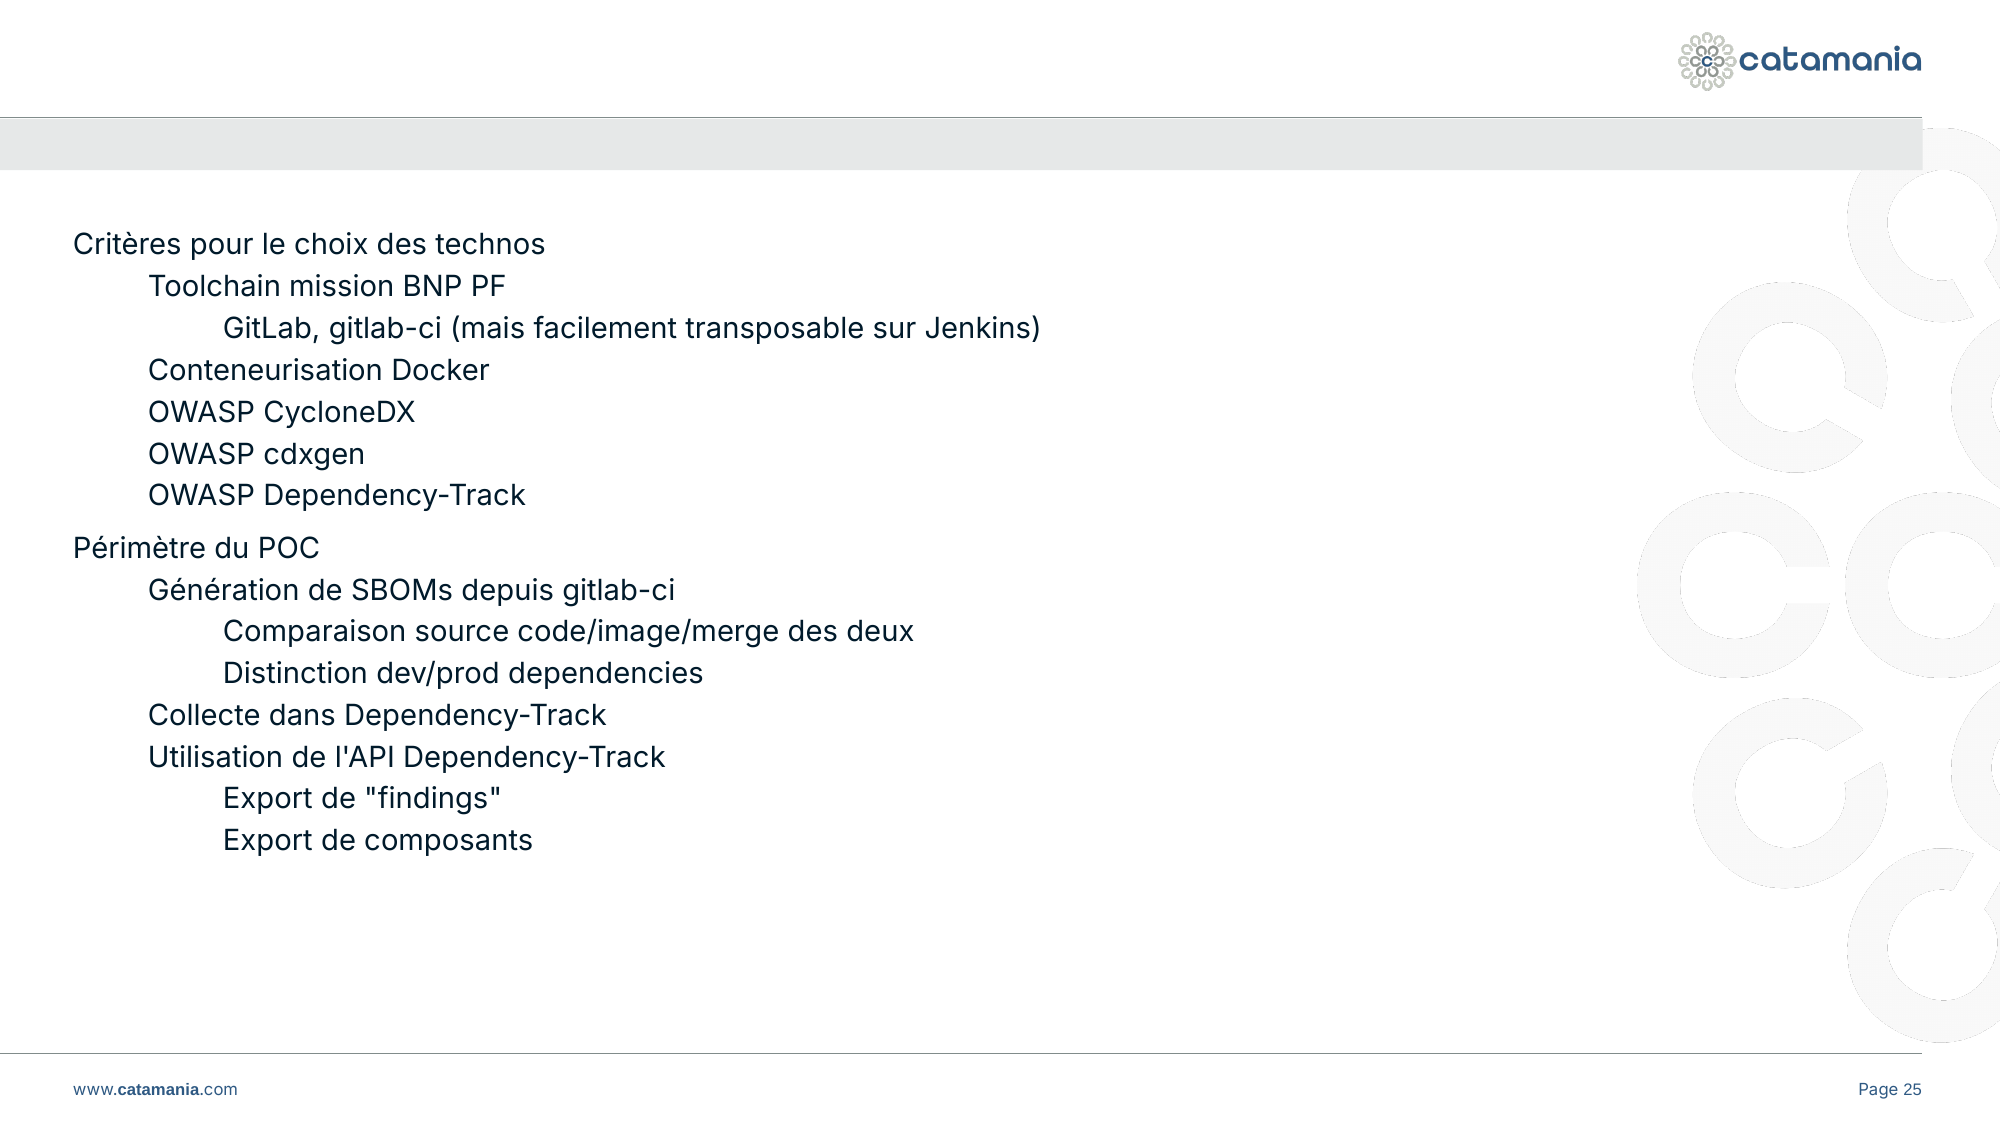

#

Critères pour le choix des technos
Toolchain mission BNP PF
GitLab, gitlab-ci (mais facilement transposable sur Jenkins)
Conteneurisation Docker
OWASP CycloneDX
OWASP cdxgen
OWASP Dependency-Track
Périmètre du POC
Génération de SBOMs depuis gitlab-ci
Comparaison source code/image/merge des deux
Distinction dev/prod dependencies
Collecte dans Dependency-Track
Utilisation de l'API Dependency-Track
Export de "findings"
Export de composants